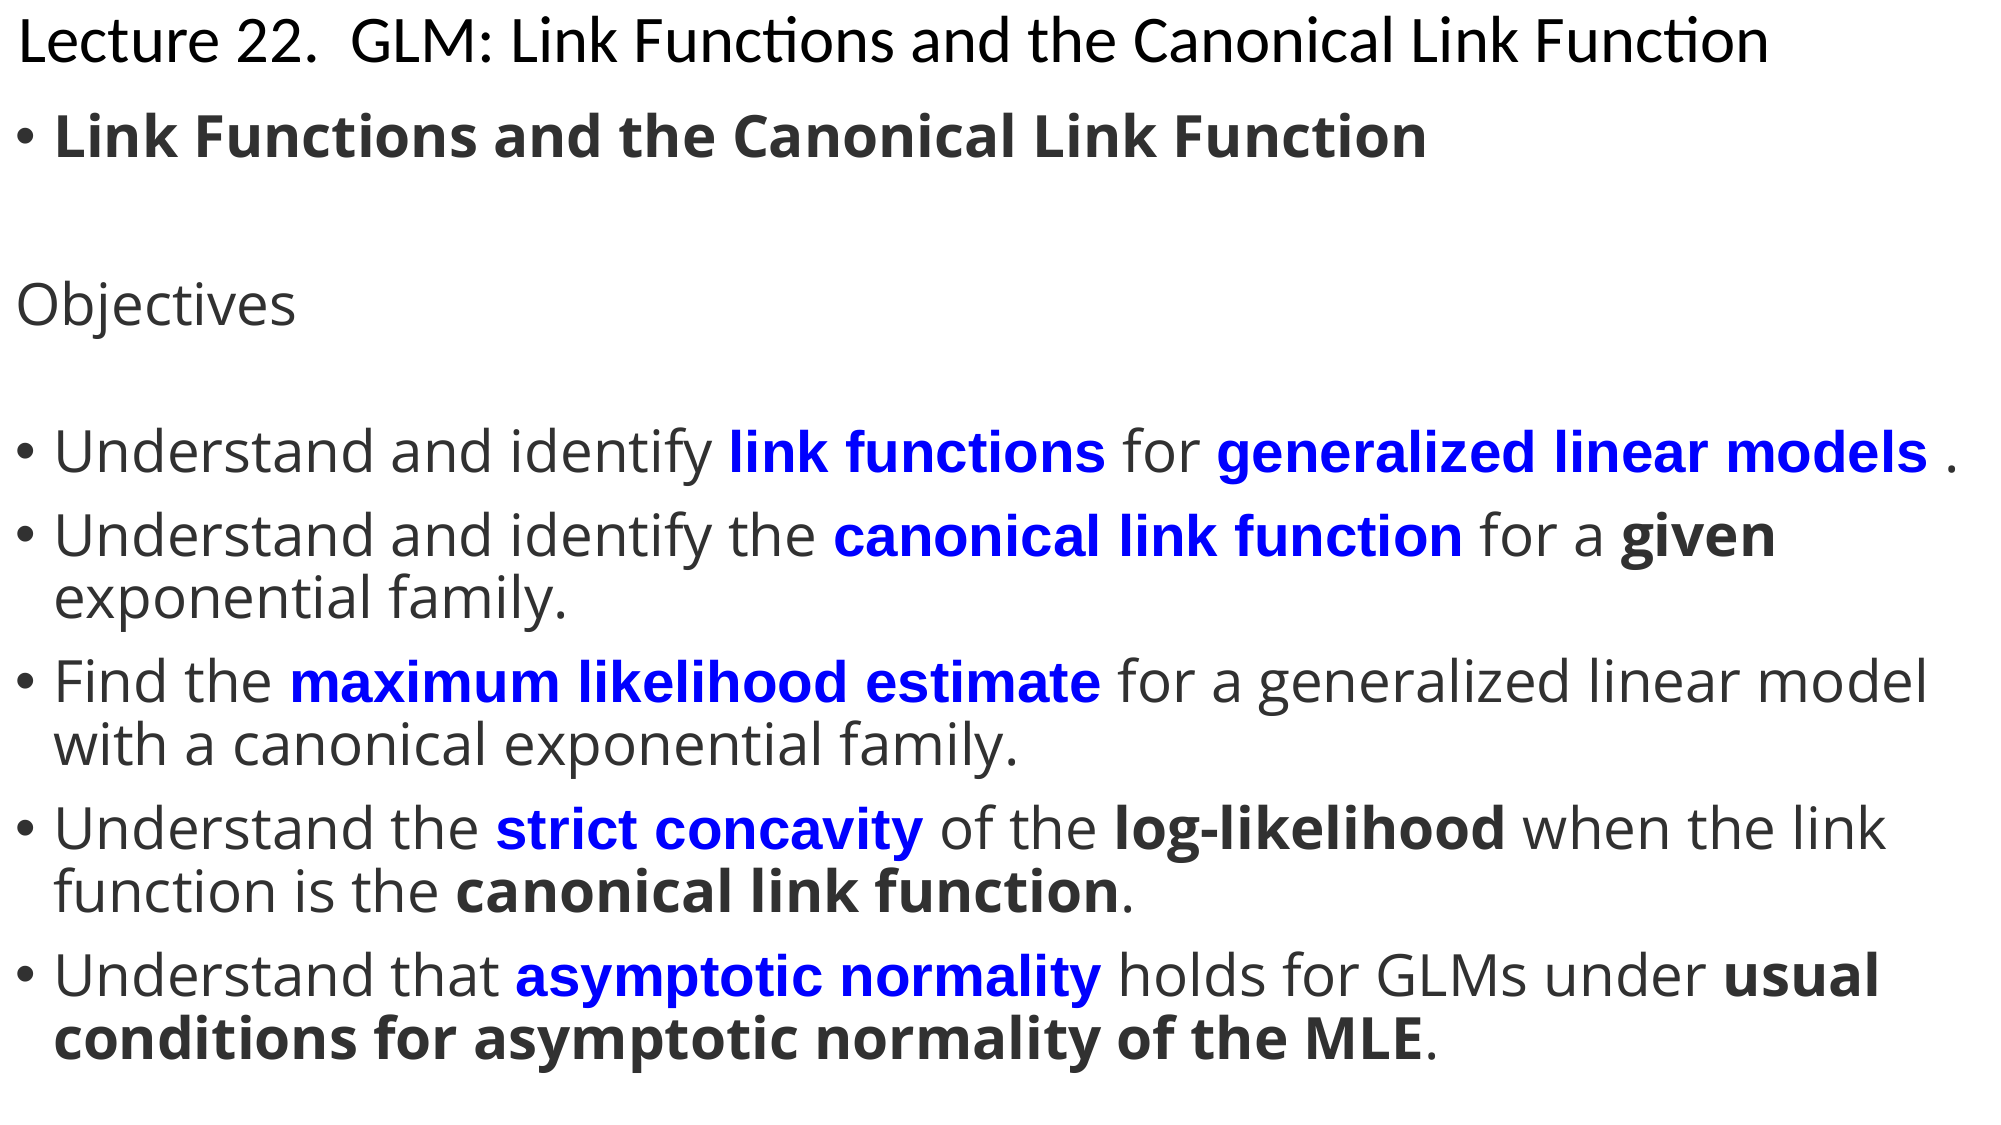

# Lecture 22.  GLM: Link Functions and the Canonical Link Function
Link Functions and the Canonical Link Function

Objectives
Understand and identify link functions for generalized linear models .
Understand and identify the canonical link function for a given exponential family.
Find the maximum likelihood estimate for a generalized linear model with a canonical exponential family.
Understand the strict concavity of the log-likelihood when the link function is the canonical link function.
Understand that asymptotic normality holds for GLMs under usual conditions for asymptotic normality of the MLE.